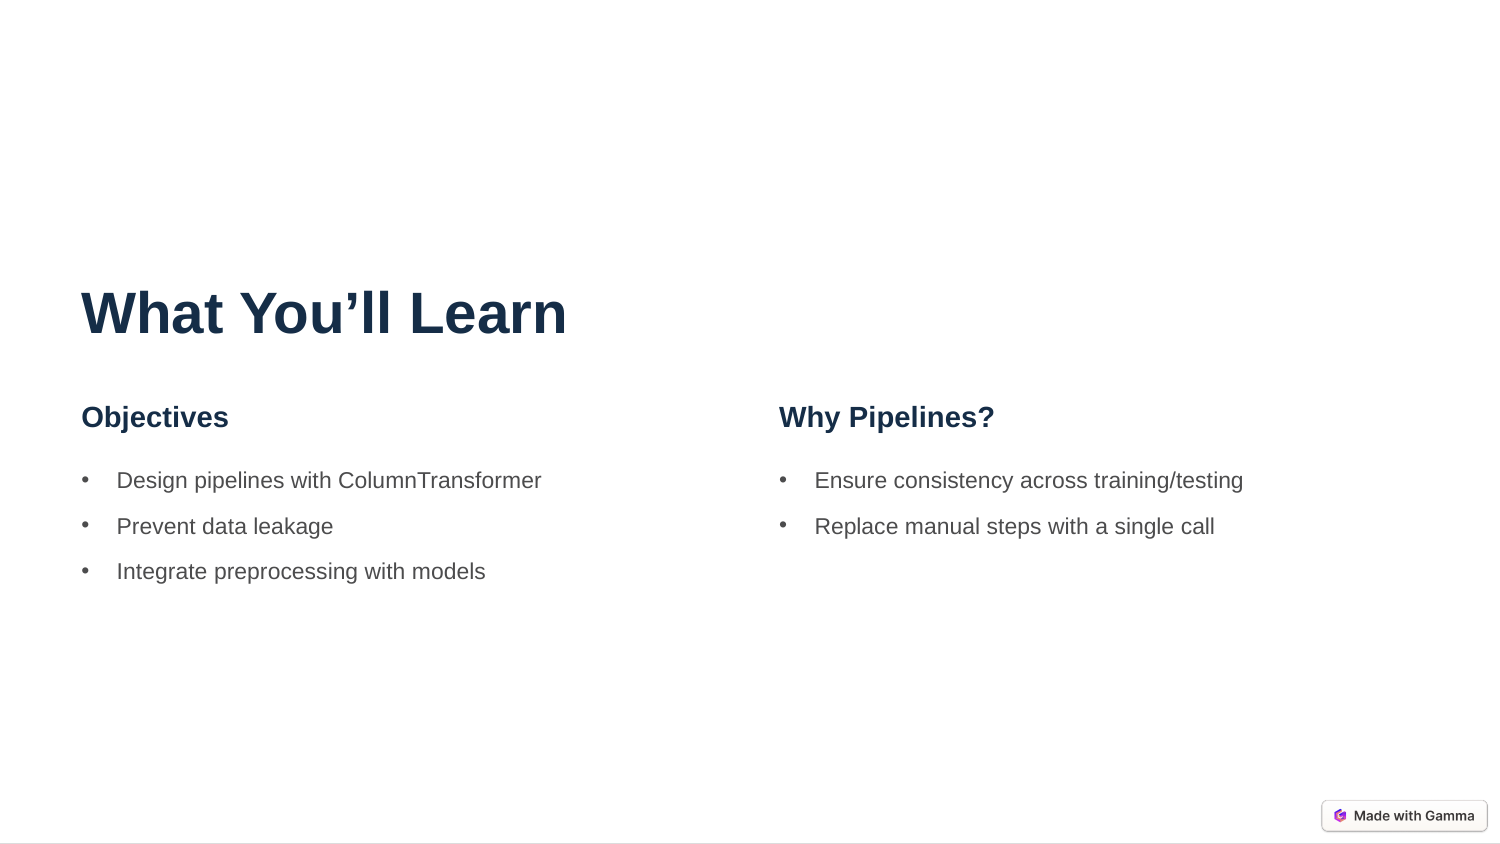

What You’ll Learn
Objectives
Why Pipelines?
Design pipelines with ColumnTransformer
Ensure consistency across training/testing
Prevent data leakage
Replace manual steps with a single call
Integrate preprocessing with models